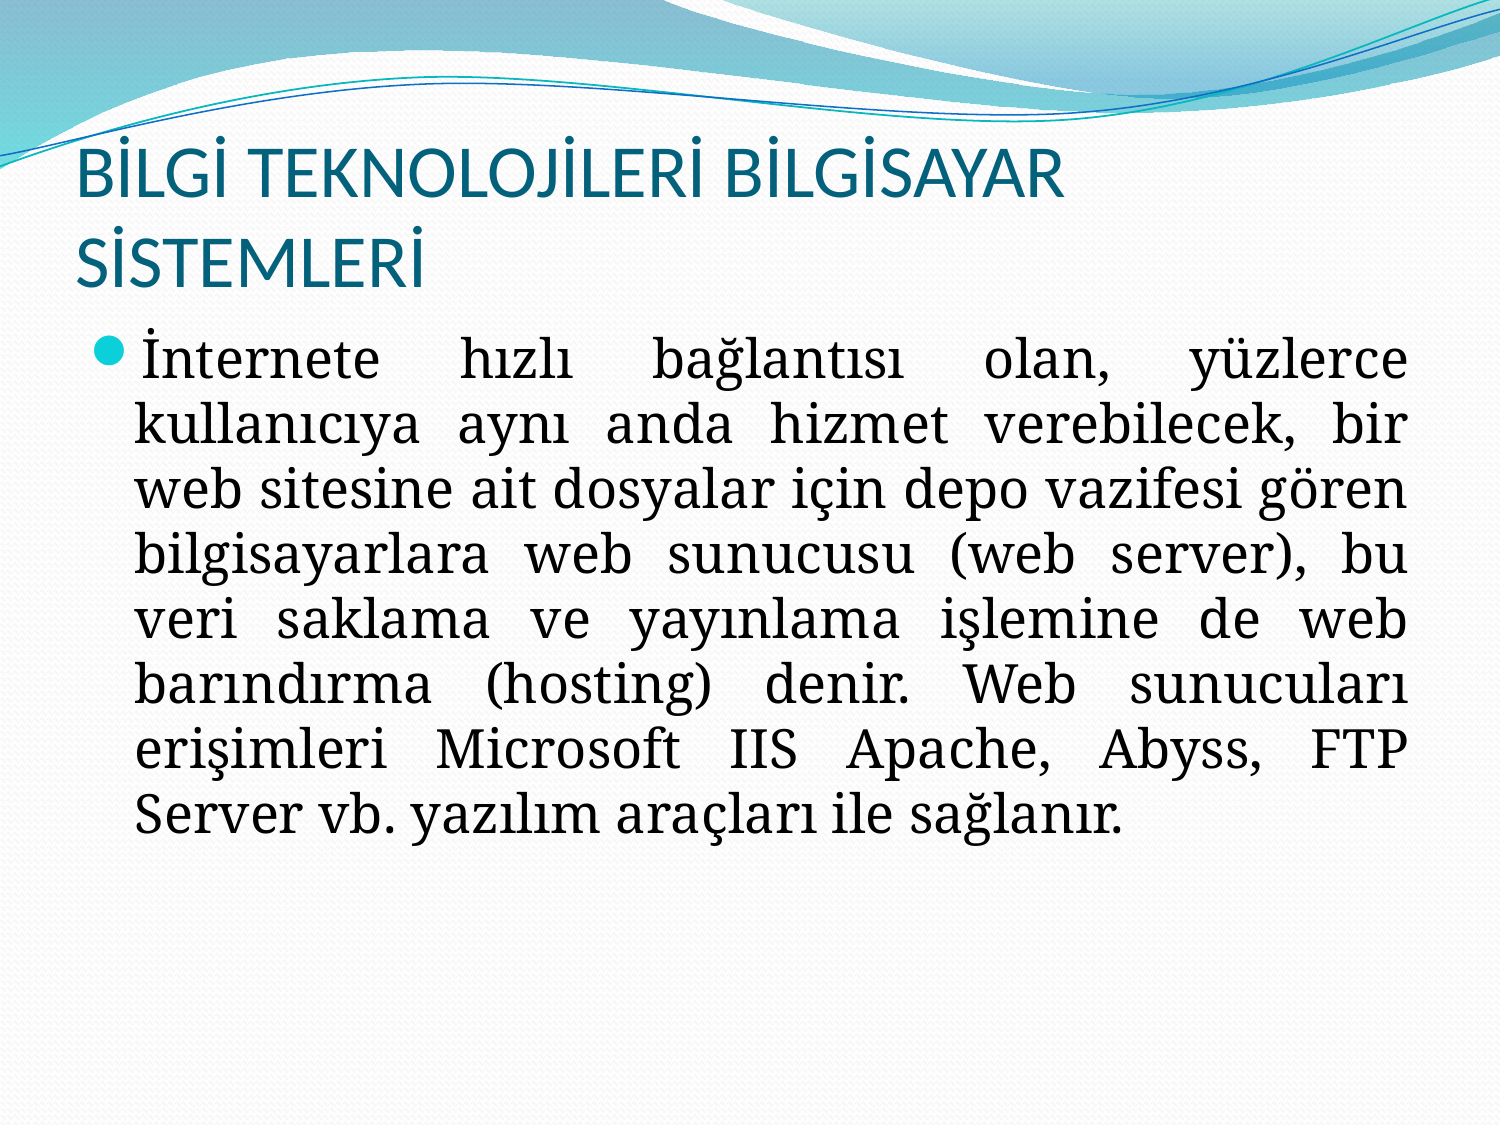

# BİLGİ TEKNOLOJİLERİ BİLGİSAYAR SİSTEMLERİ
İnternete hızlı bağlantısı olan, yüzlerce kullanıcıya aynı anda hizmet verebilecek, bir web sitesine ait dosyalar için depo vazifesi gören bilgisayarlara web sunucusu (web server), bu veri saklama ve yayınlama işlemine de web barındırma (hosting) denir. Web sunucuları erişimleri Microsoft IIS Apache, Abyss, FTP Server vb. yazılım araçları ile sağlanır.